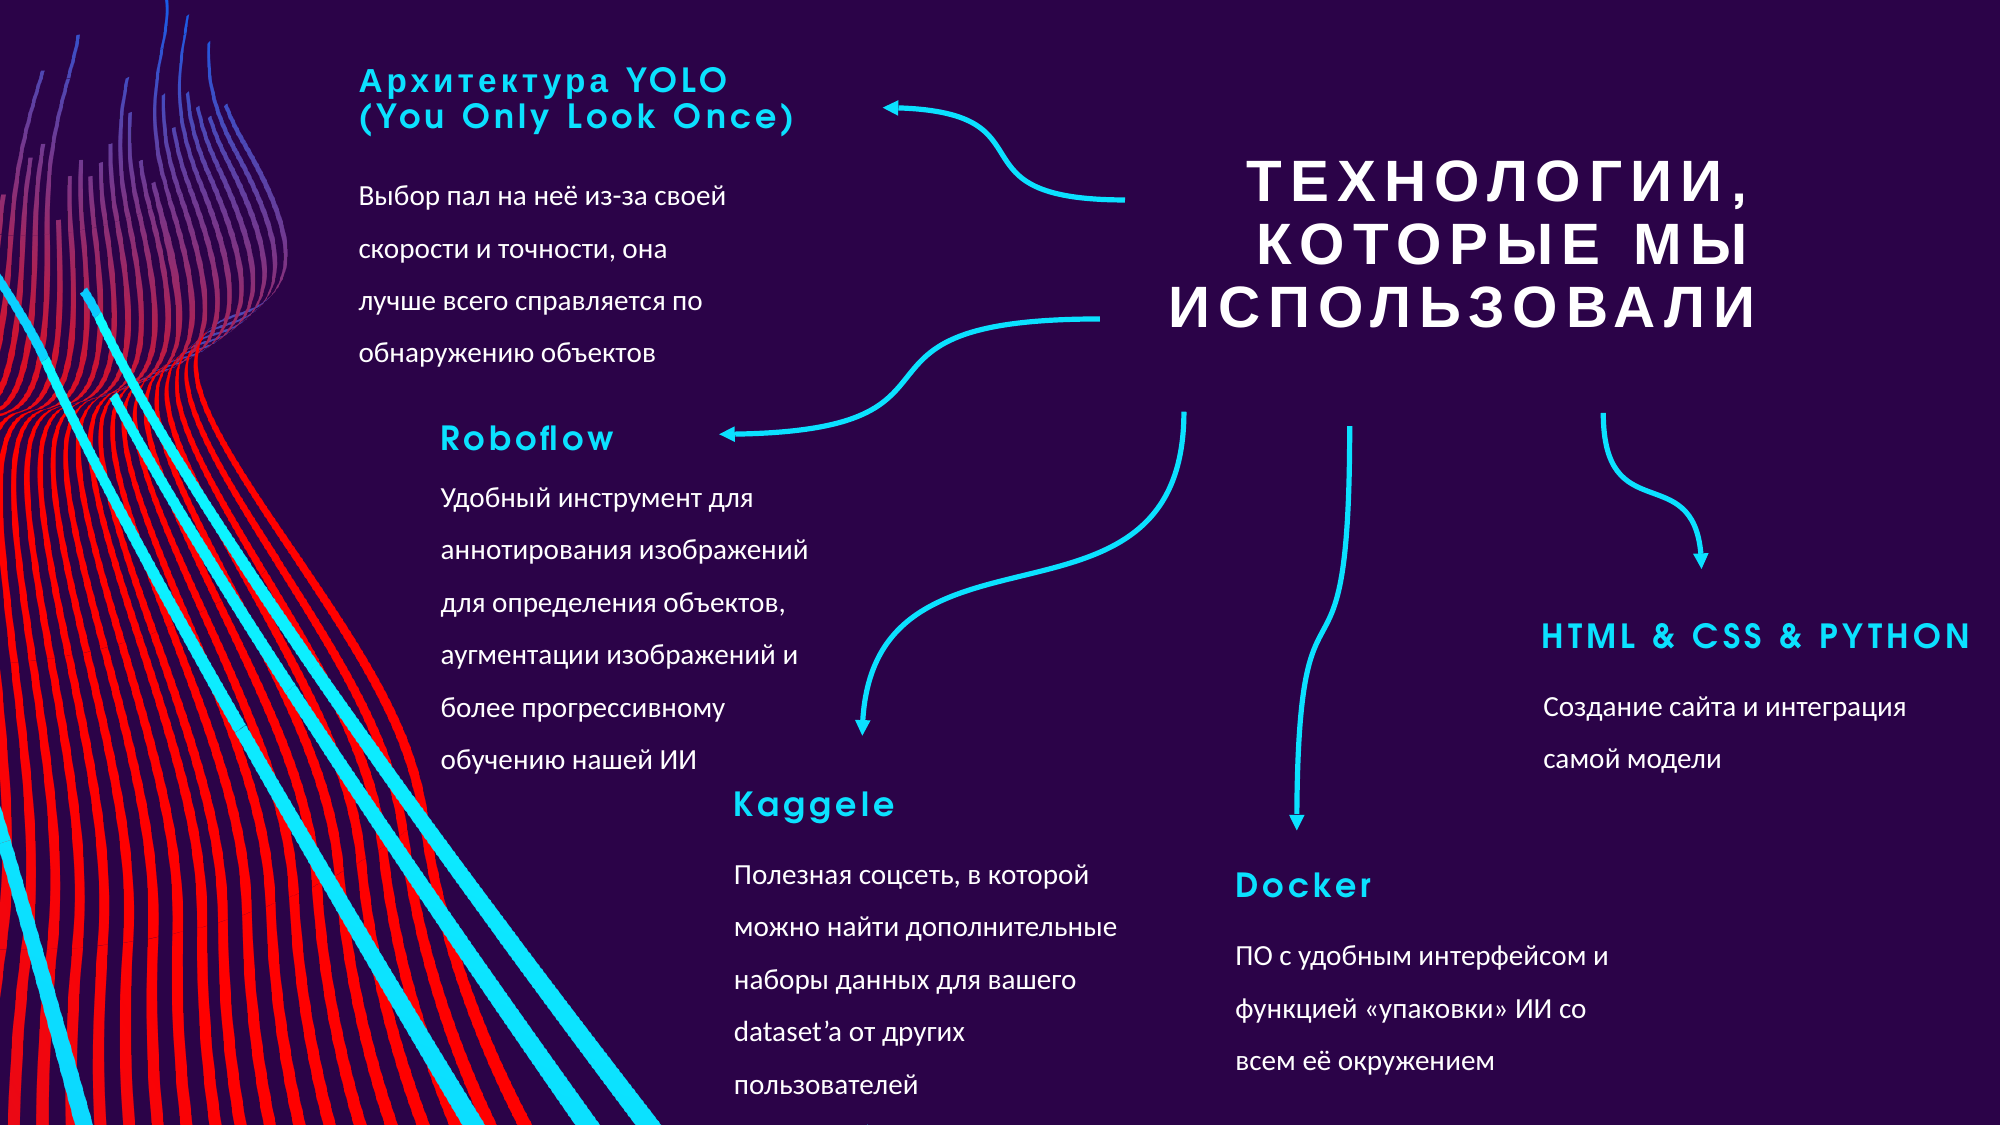

Архитектура YOLO (You Only Look Once)
# Технологии, которые мы использовали
Выбор пал на неё из-за своей скорости и точности, она лучше всего справляется по обнаружению объектов
Roboflow
Удобный инструмент для аннотирования изображений для определения объектов, аугментации изображений и более прогрессивному обучению нашей ИИ
HTML & CSS & PYTHON
Создание сайта и интеграция самой модели
Kaggele
Полезная соцсеть, в которой можно найти дополнительные наборы данных для вашего dataset’a от других пользователей
Docker
ПО с удобным интерфейсом и функцией «упаковки» ИИ со всем её окружением